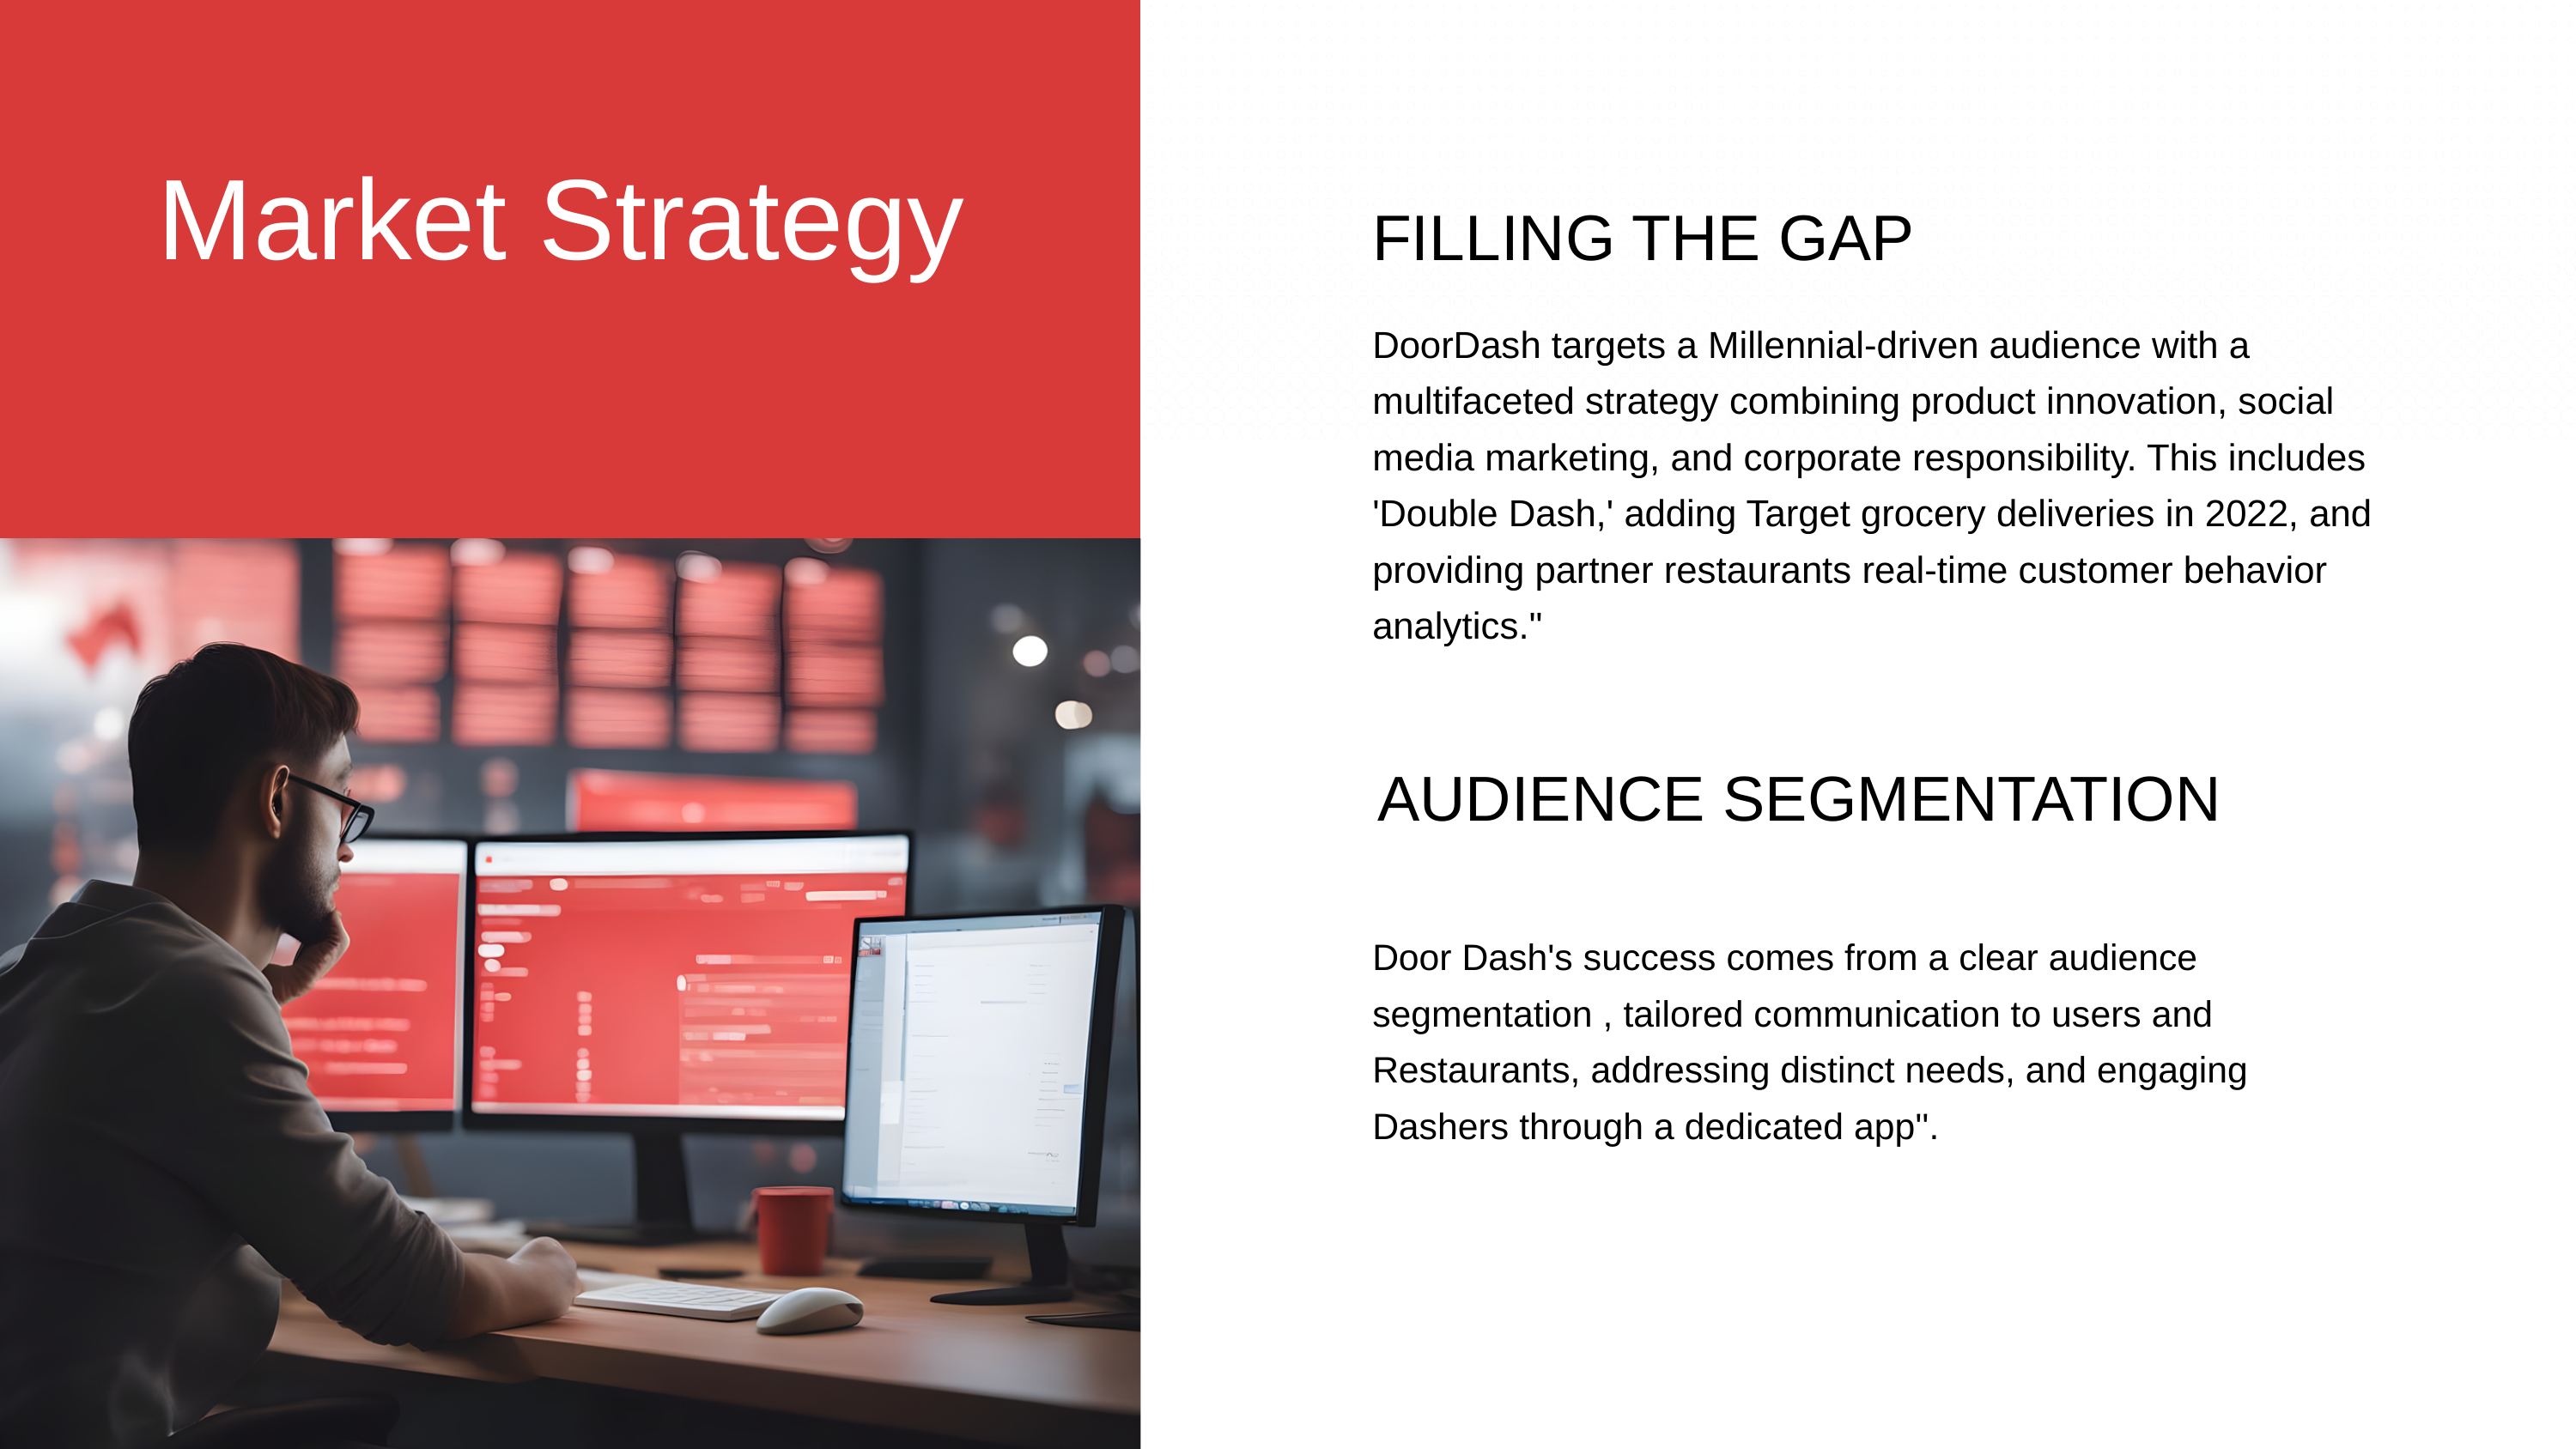

Market Strategy
FILLING THE GAP
DoorDash targets a Millennial-driven audience with a multifaceted strategy combining product innovation, social media marketing, and corporate responsibility. This includes 'Double Dash,' adding Target grocery deliveries in 2022, and providing partner restaurants real-time customer behavior analytics."

AUDIENCE SEGMENTATION
Door Dash's success comes from a clear audience segmentation , tailored communication to users and Restaurants, addressing distinct needs, and engaging Dashers through a dedicated app''.